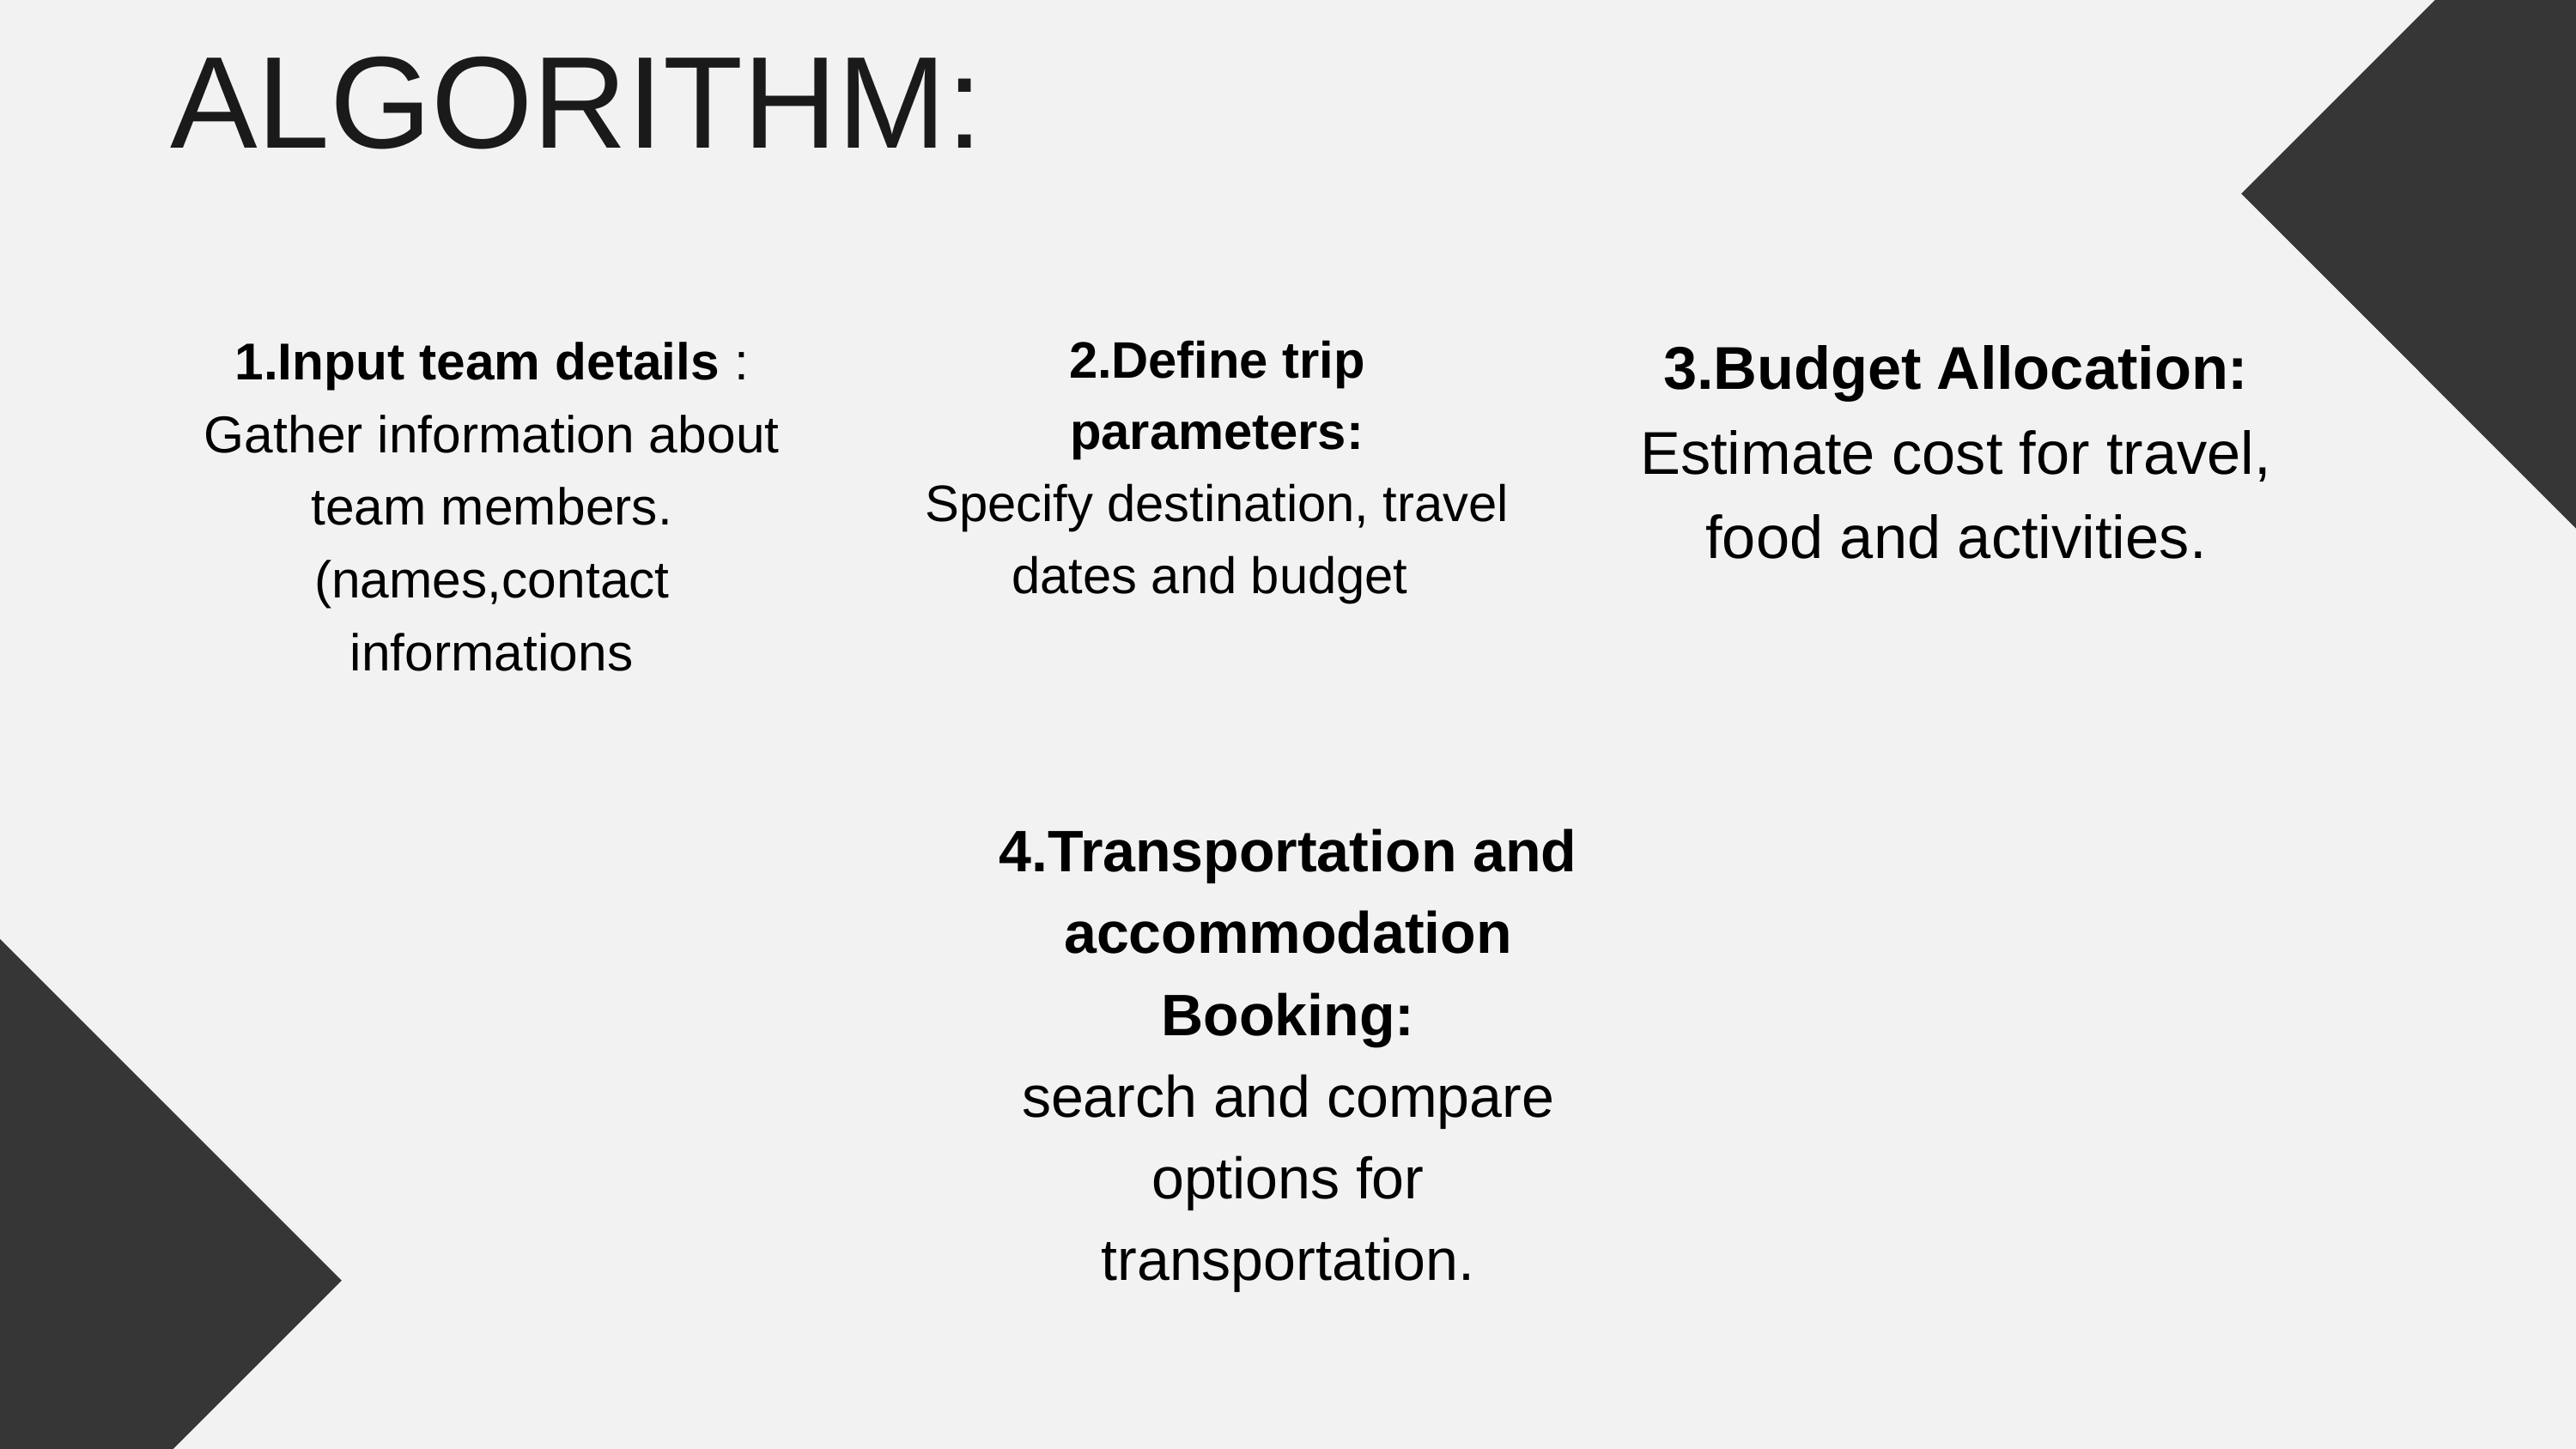

ALGORITHM:
2.Define trip parameters:
Specify destination, travel dates and budget
3.Budget Allocation:
Estimate cost for travel, food and activities.
1.Input team details :
Gather information about team members.(names,contact informations
4.Transportation and accommodation Booking:
search and compare options for transportation.